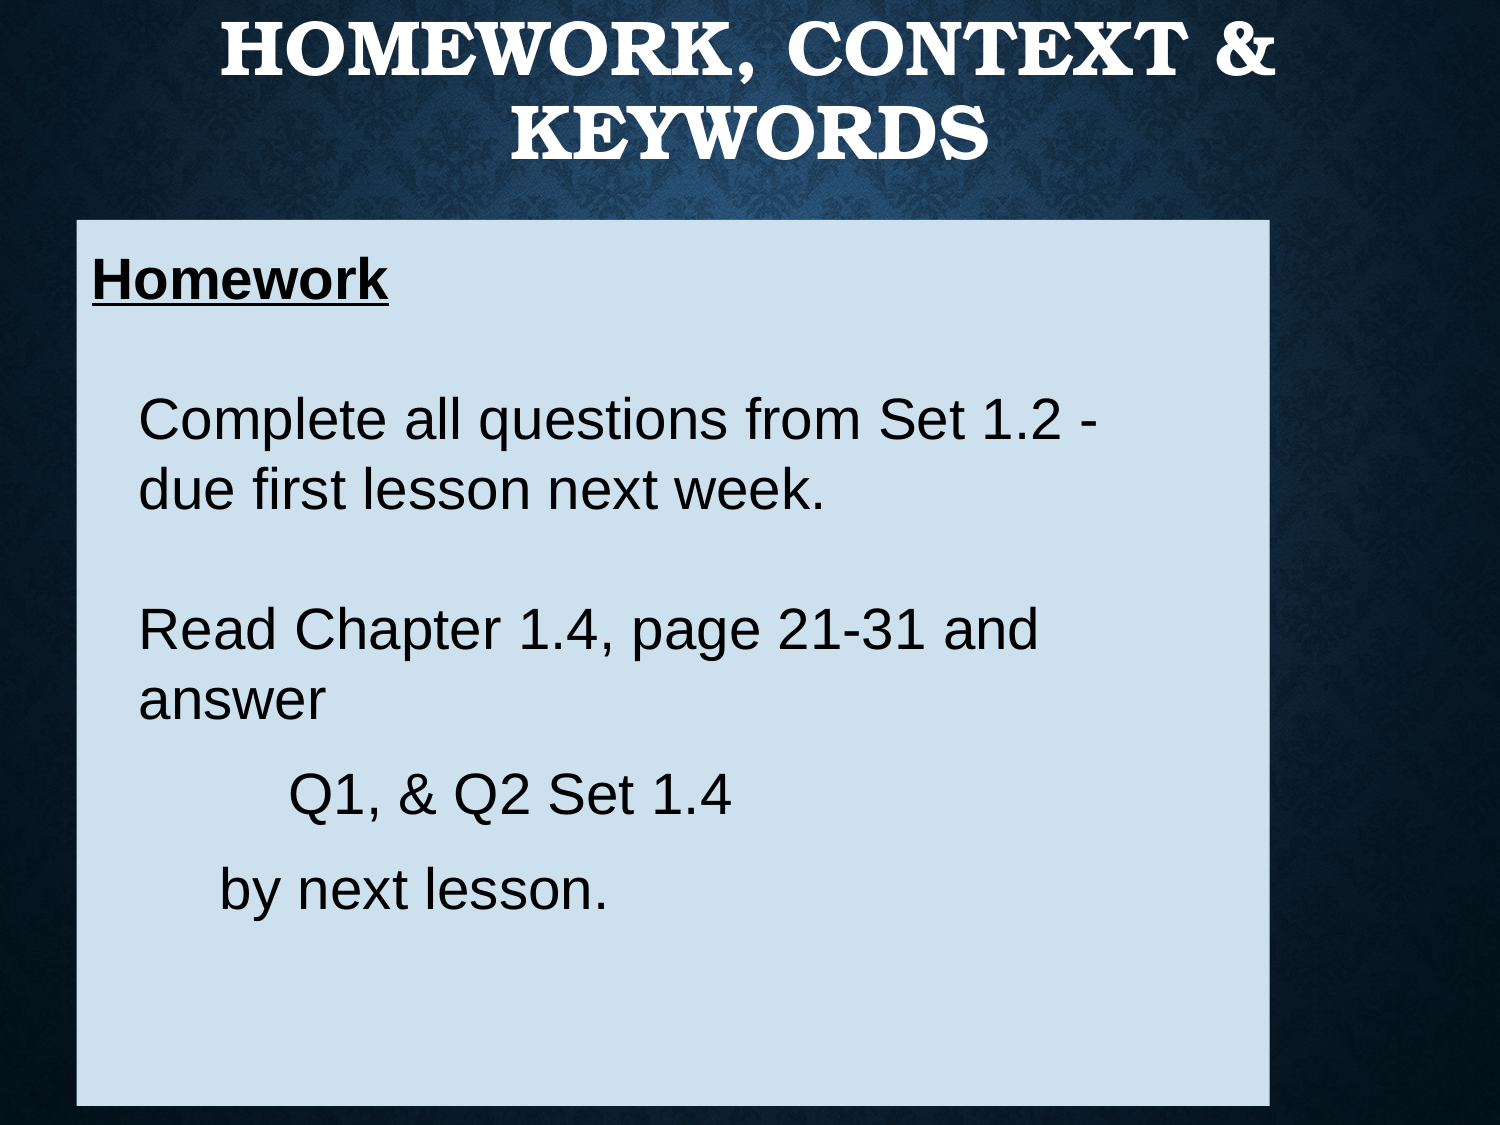

# Homework, Context & Keywords
Homework

Complete all questions from Set 1.2 - due first lesson next week.

Read Chapter 1.4, page 21-31 and answer
	Q1, & Q2 Set 1.4
     by next lesson.